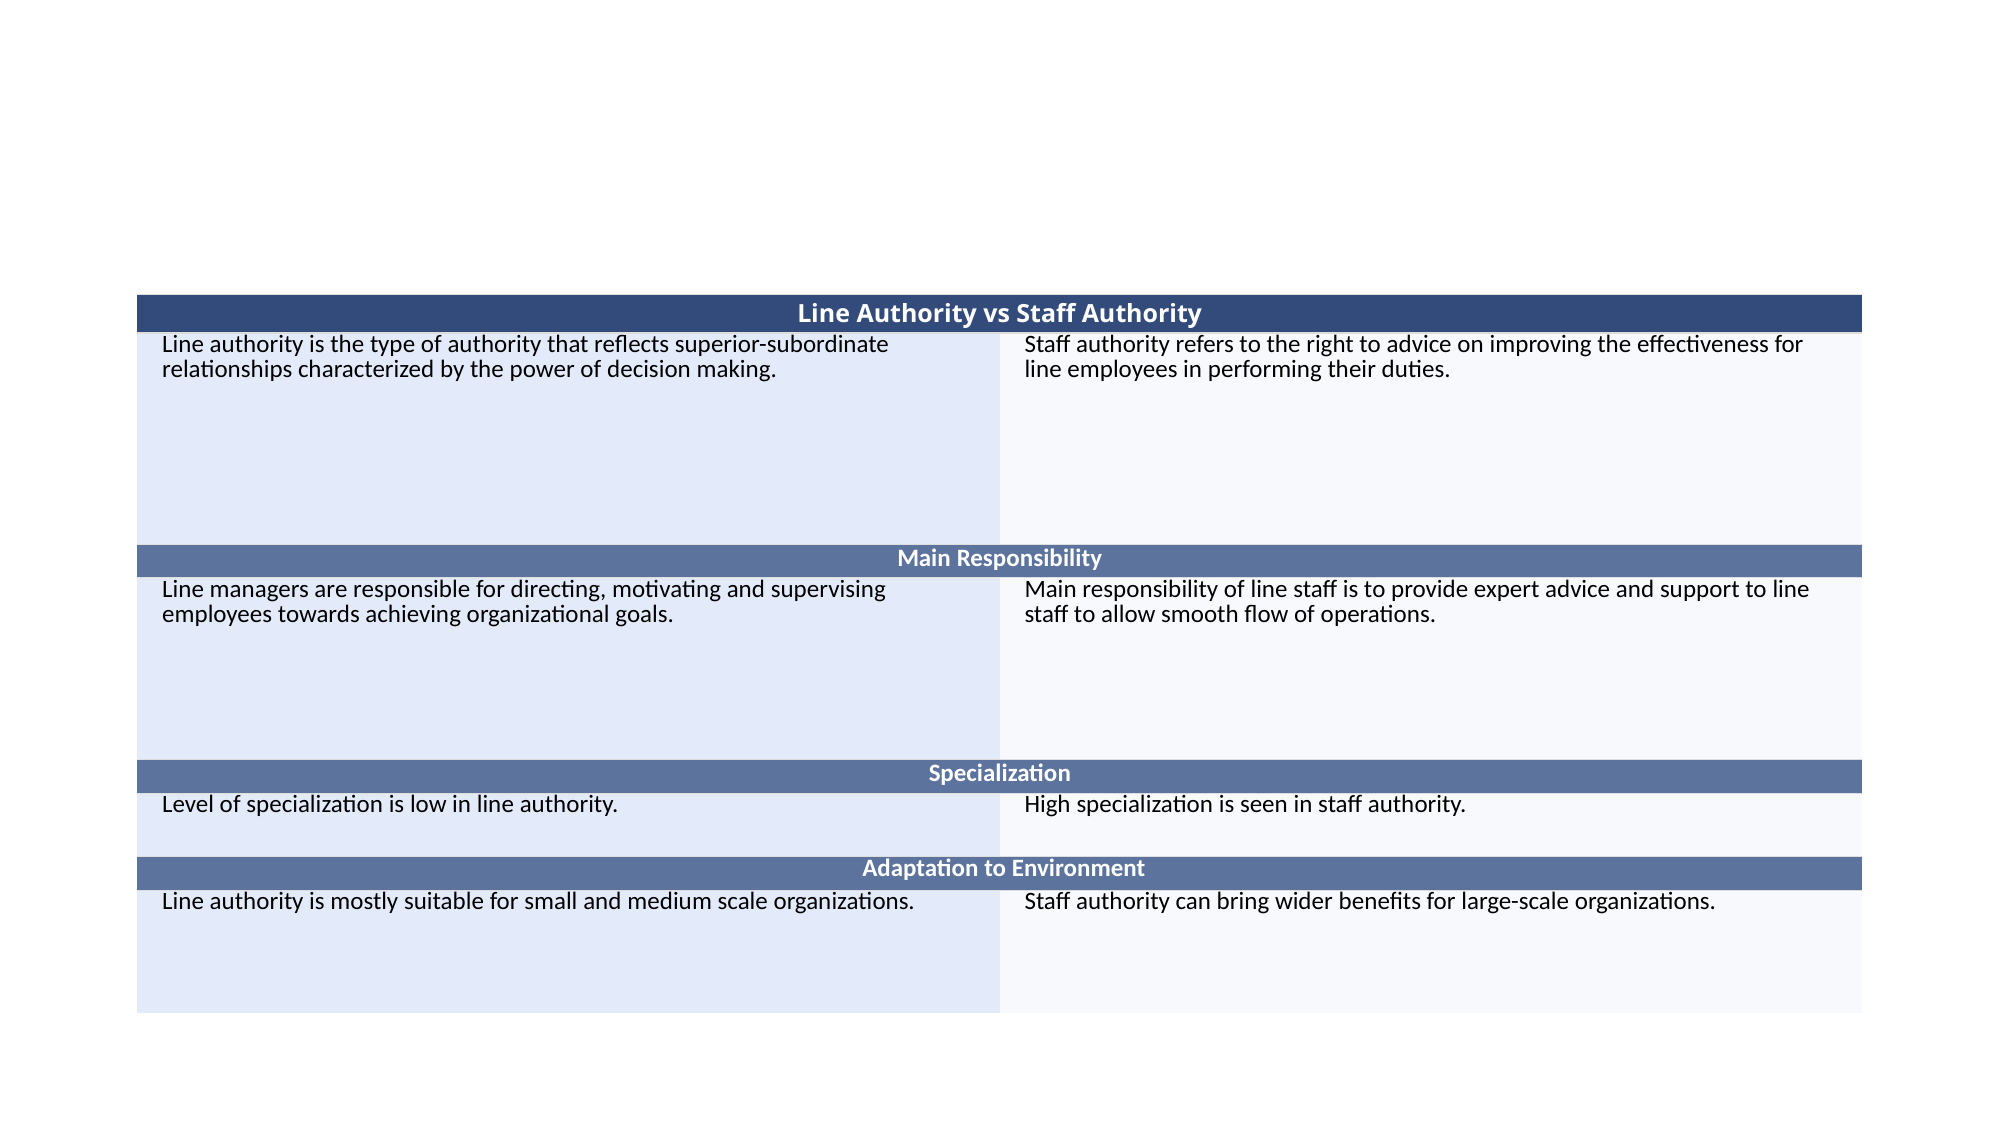

#
| Line Authority vs Staff Authority |  |
| --- | --- |
| Line authority is the type of authority that reflects superior-subordinate relationships characterized by the power of decision making. | Staff authority refers to the right to advice on improving the effectiveness for line employees in performing their duties. |
| Main Responsibility |  |
| Line managers are responsible for directing, motivating and supervising employees towards achieving organizational goals. | Main responsibility of line staff is to provide expert advice and support to line staff to allow smooth flow of operations. |
| Specialization |  |
| Level of specialization is low in line authority. | High specialization is seen in staff authority. |
| Adaptation to Environment |  |
| Line authority is mostly suitable for small and medium scale organizations. | Staff authority can bring wider benefits for large-scale organizations. |